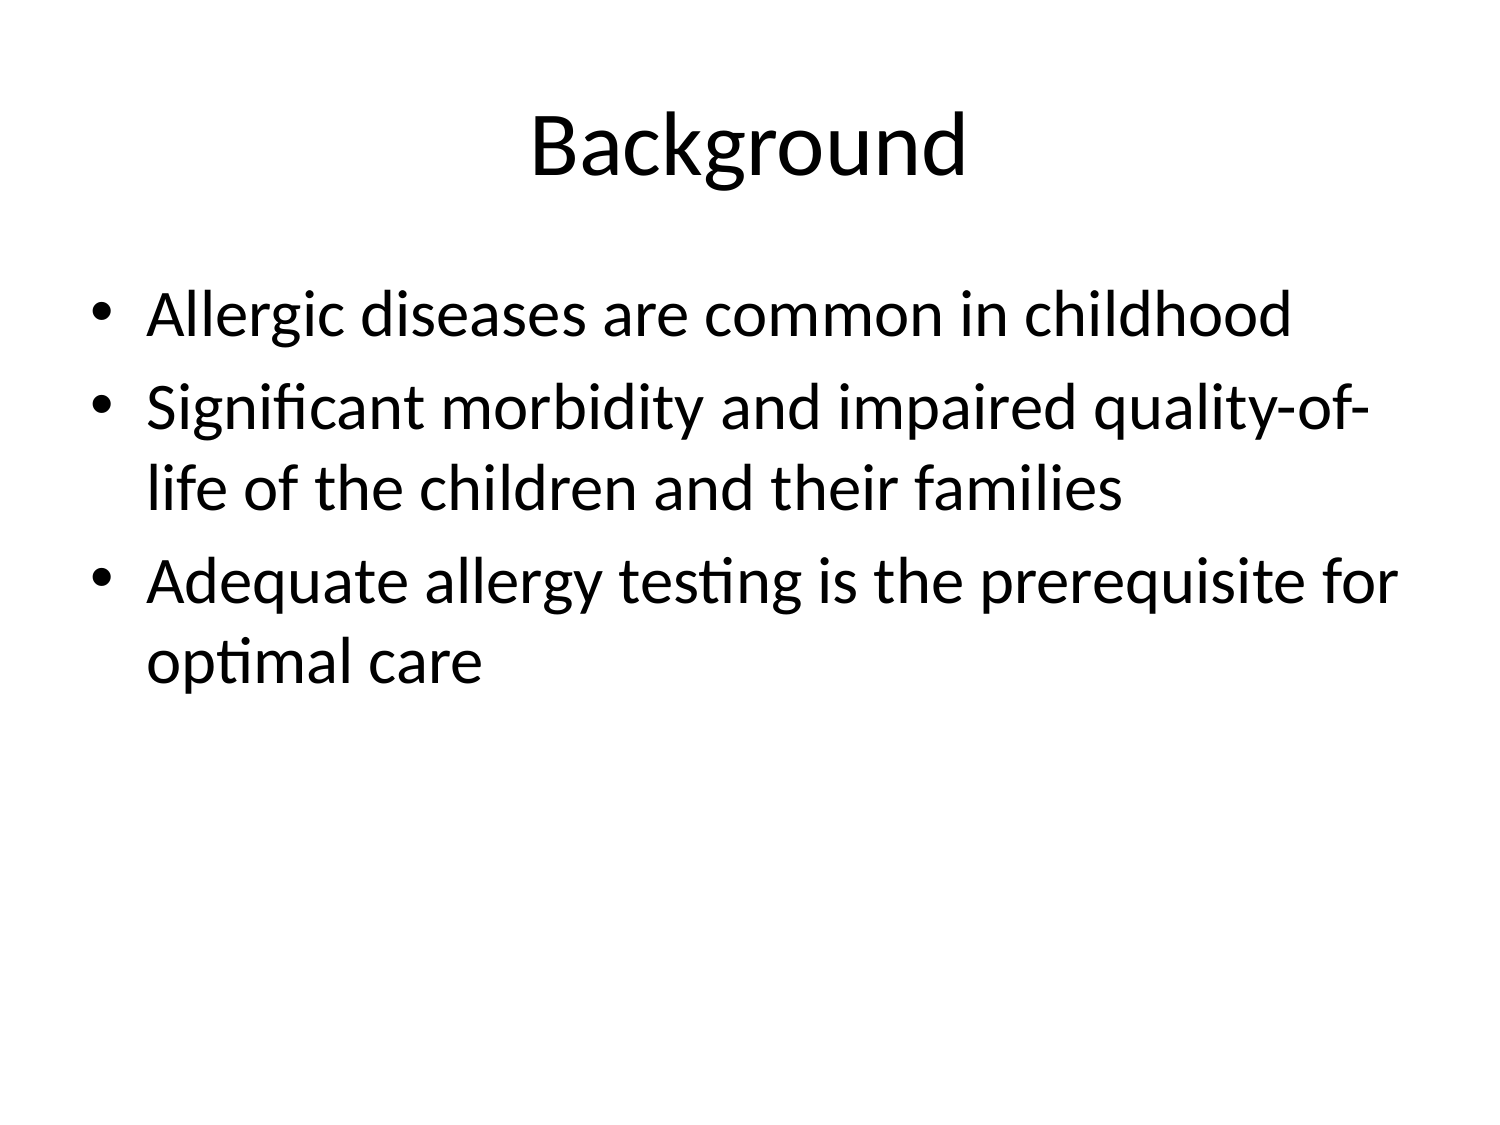

# Background
Allergic diseases are common in childhood
Significant morbidity and impaired quality-of-life of the children and their families
Adequate allergy testing is the prerequisite for optimal care